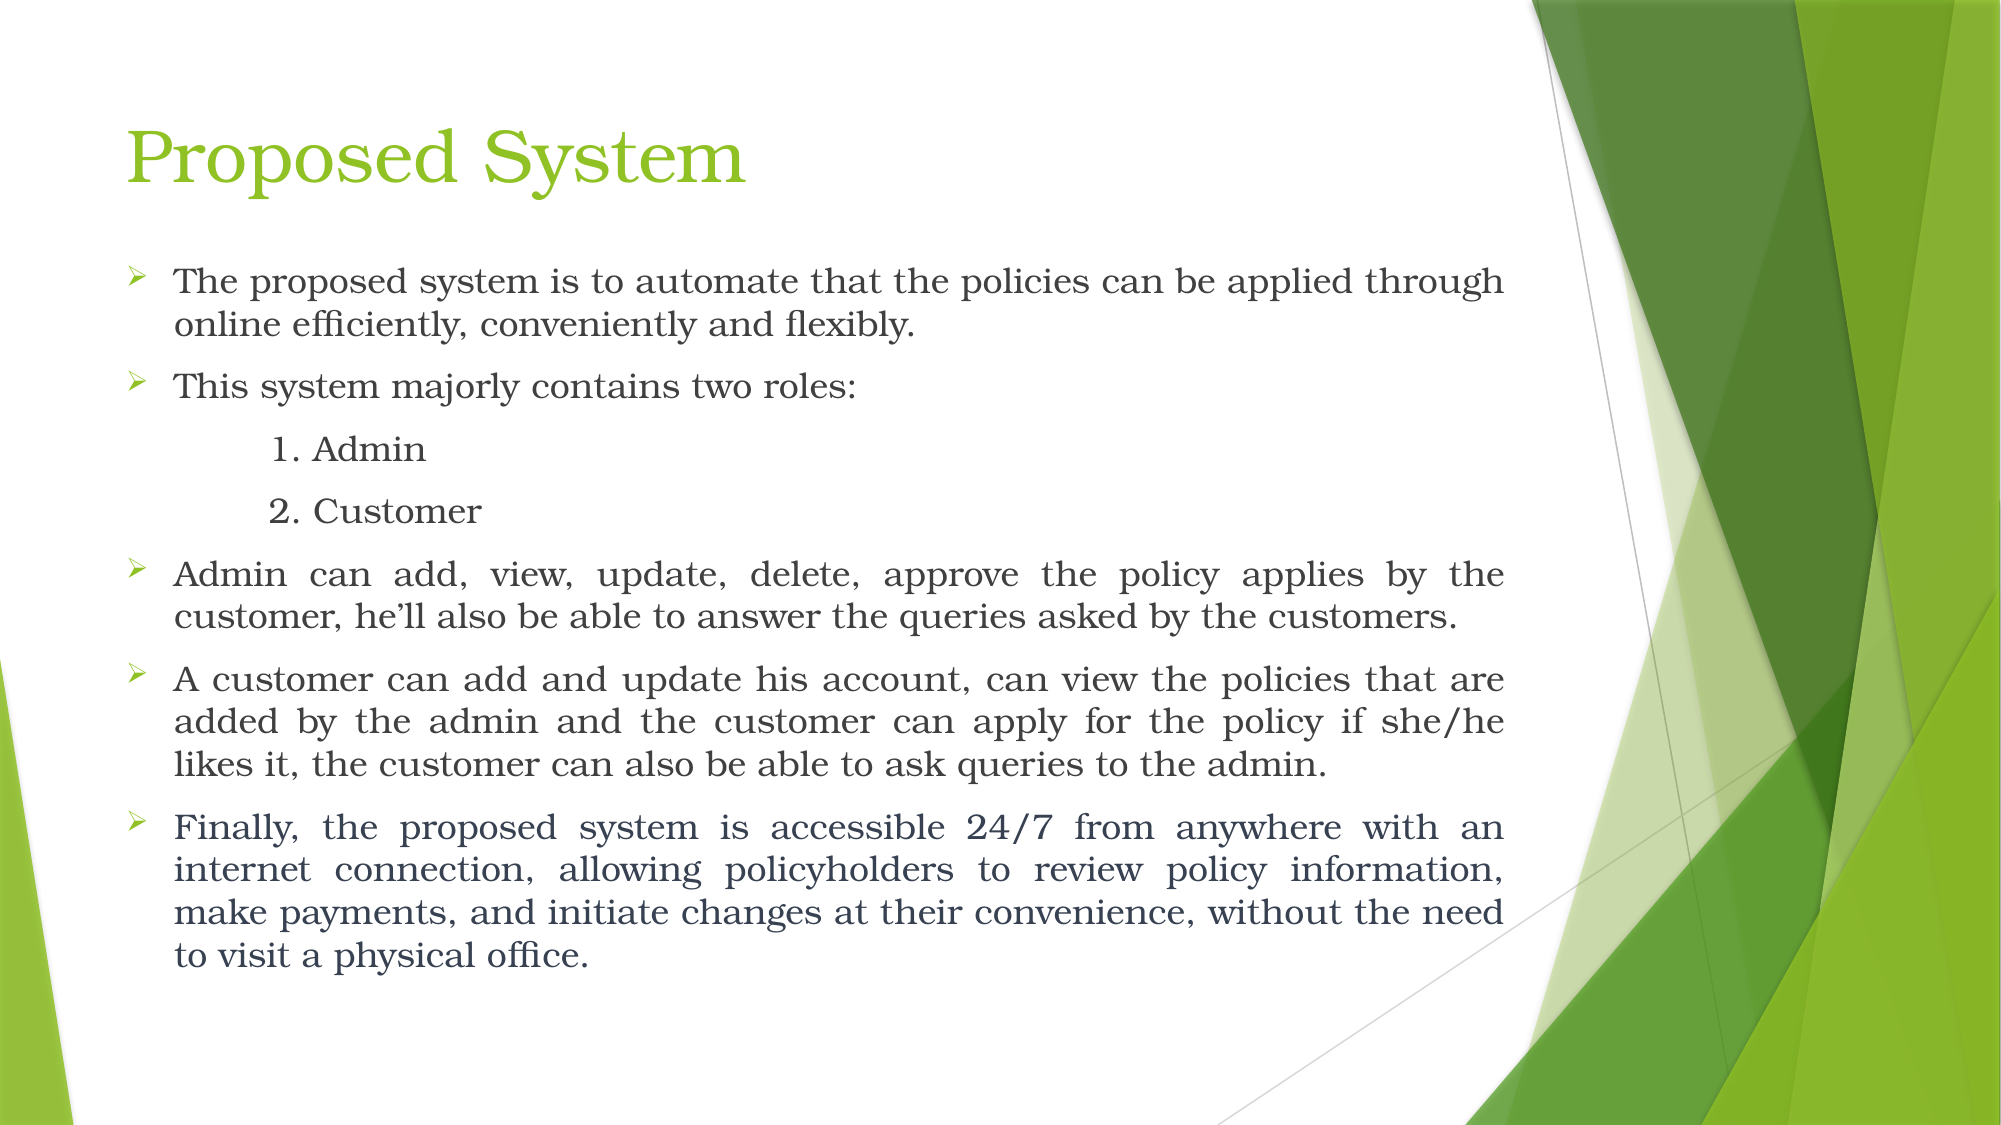

# Proposed System
The proposed system is to automate that the policies can be applied through online efficiently, conveniently and flexibly.
This system majorly contains two roles:
	1. Admin
	2. Customer
Admin can add, view, update, delete, approve the policy applies by the customer, he’ll also be able to answer the queries asked by the customers.
A customer can add and update his account, can view the policies that are added by the admin and the customer can apply for the policy if she/he likes it, the customer can also be able to ask queries to the admin.
Finally, the proposed system is accessible 24/7 from anywhere with an internet connection, allowing policyholders to review policy information, make payments, and initiate changes at their convenience, without the need to visit a physical office.